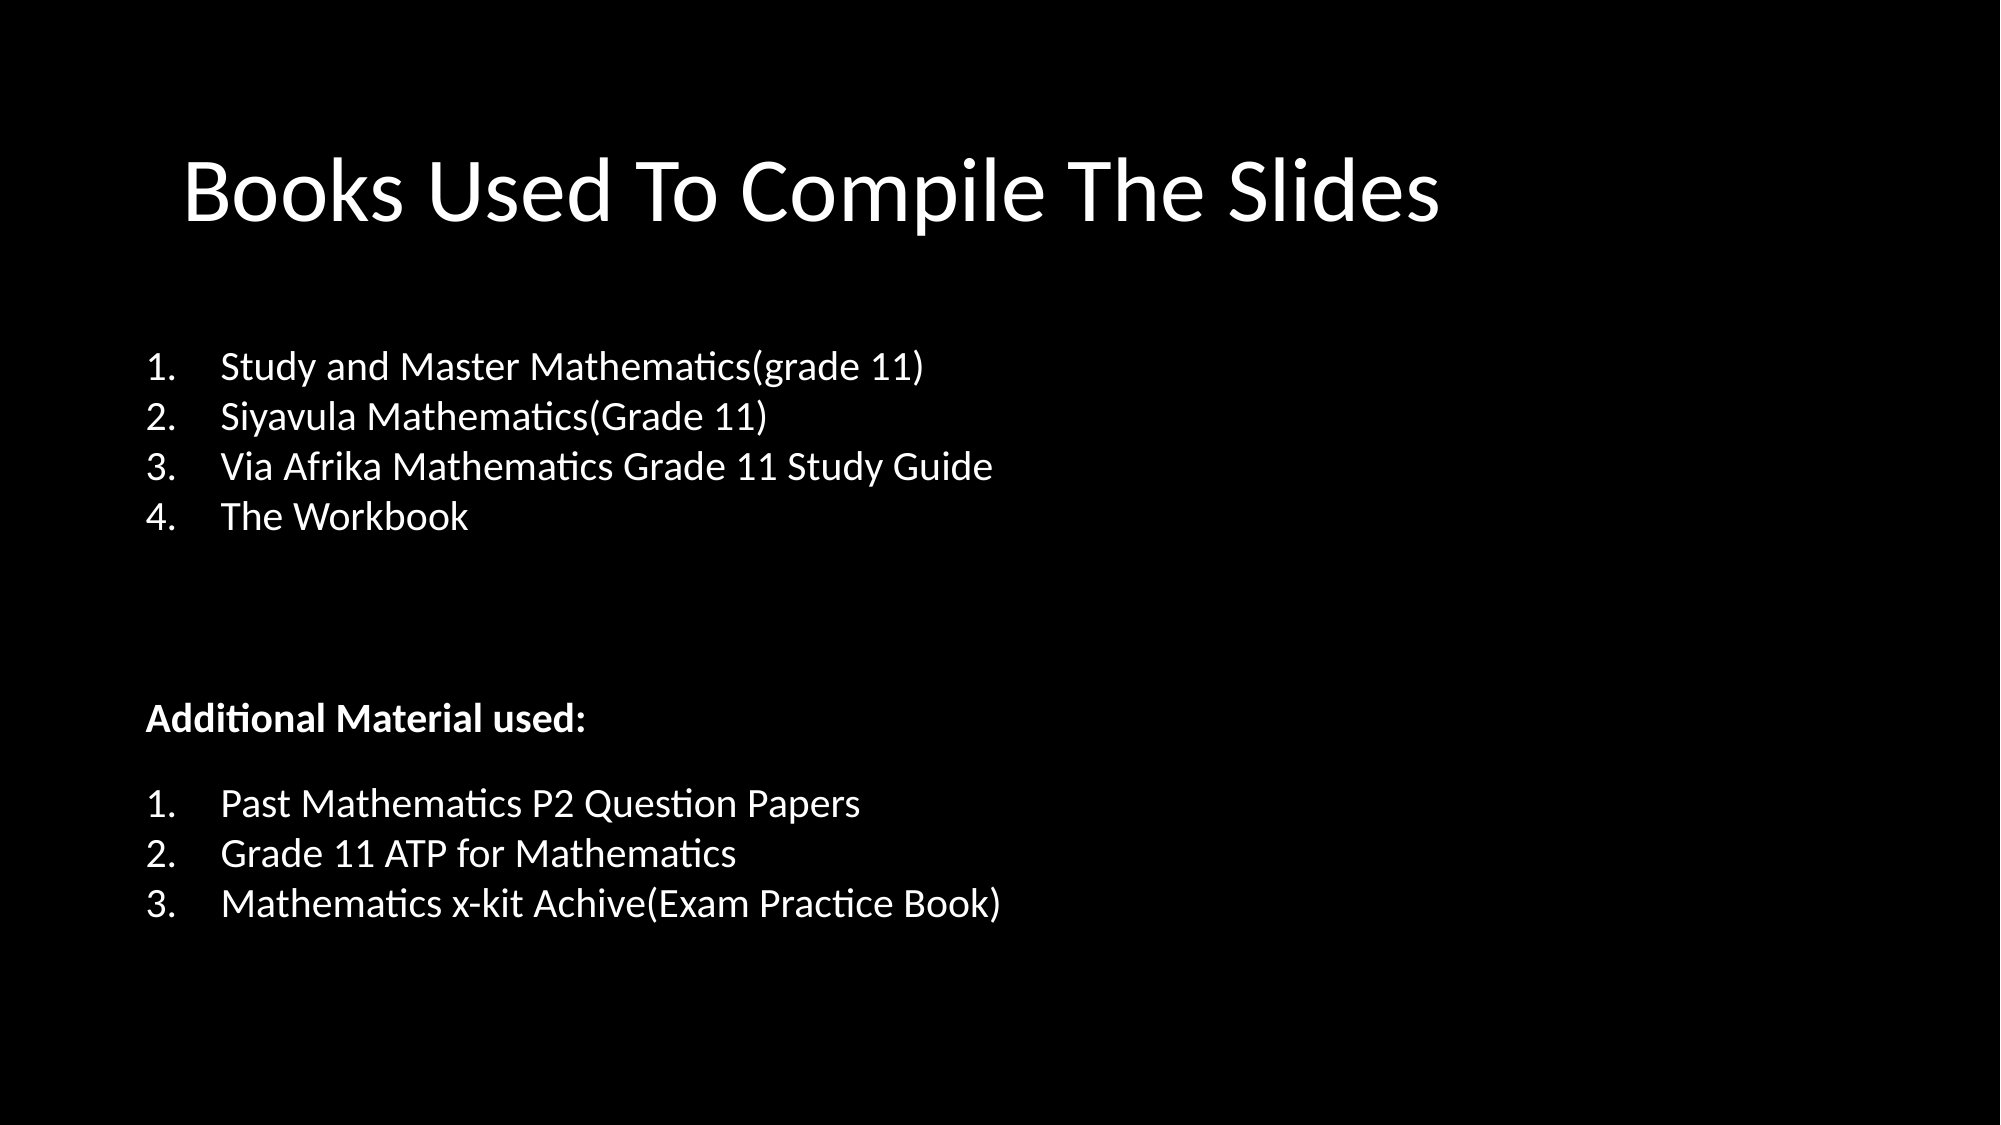

# Books Used To Compile The Slides
Study and Master Mathematics(grade 11)
Siyavula Mathematics(Grade 11)
Via Afrika Mathematics Grade 11 Study Guide
The Workbook
Additional Material used:
Past Mathematics P2 Question Papers
Grade 11 ATP for Mathematics
Mathematics x-kit Achive(Exam Practice Book)